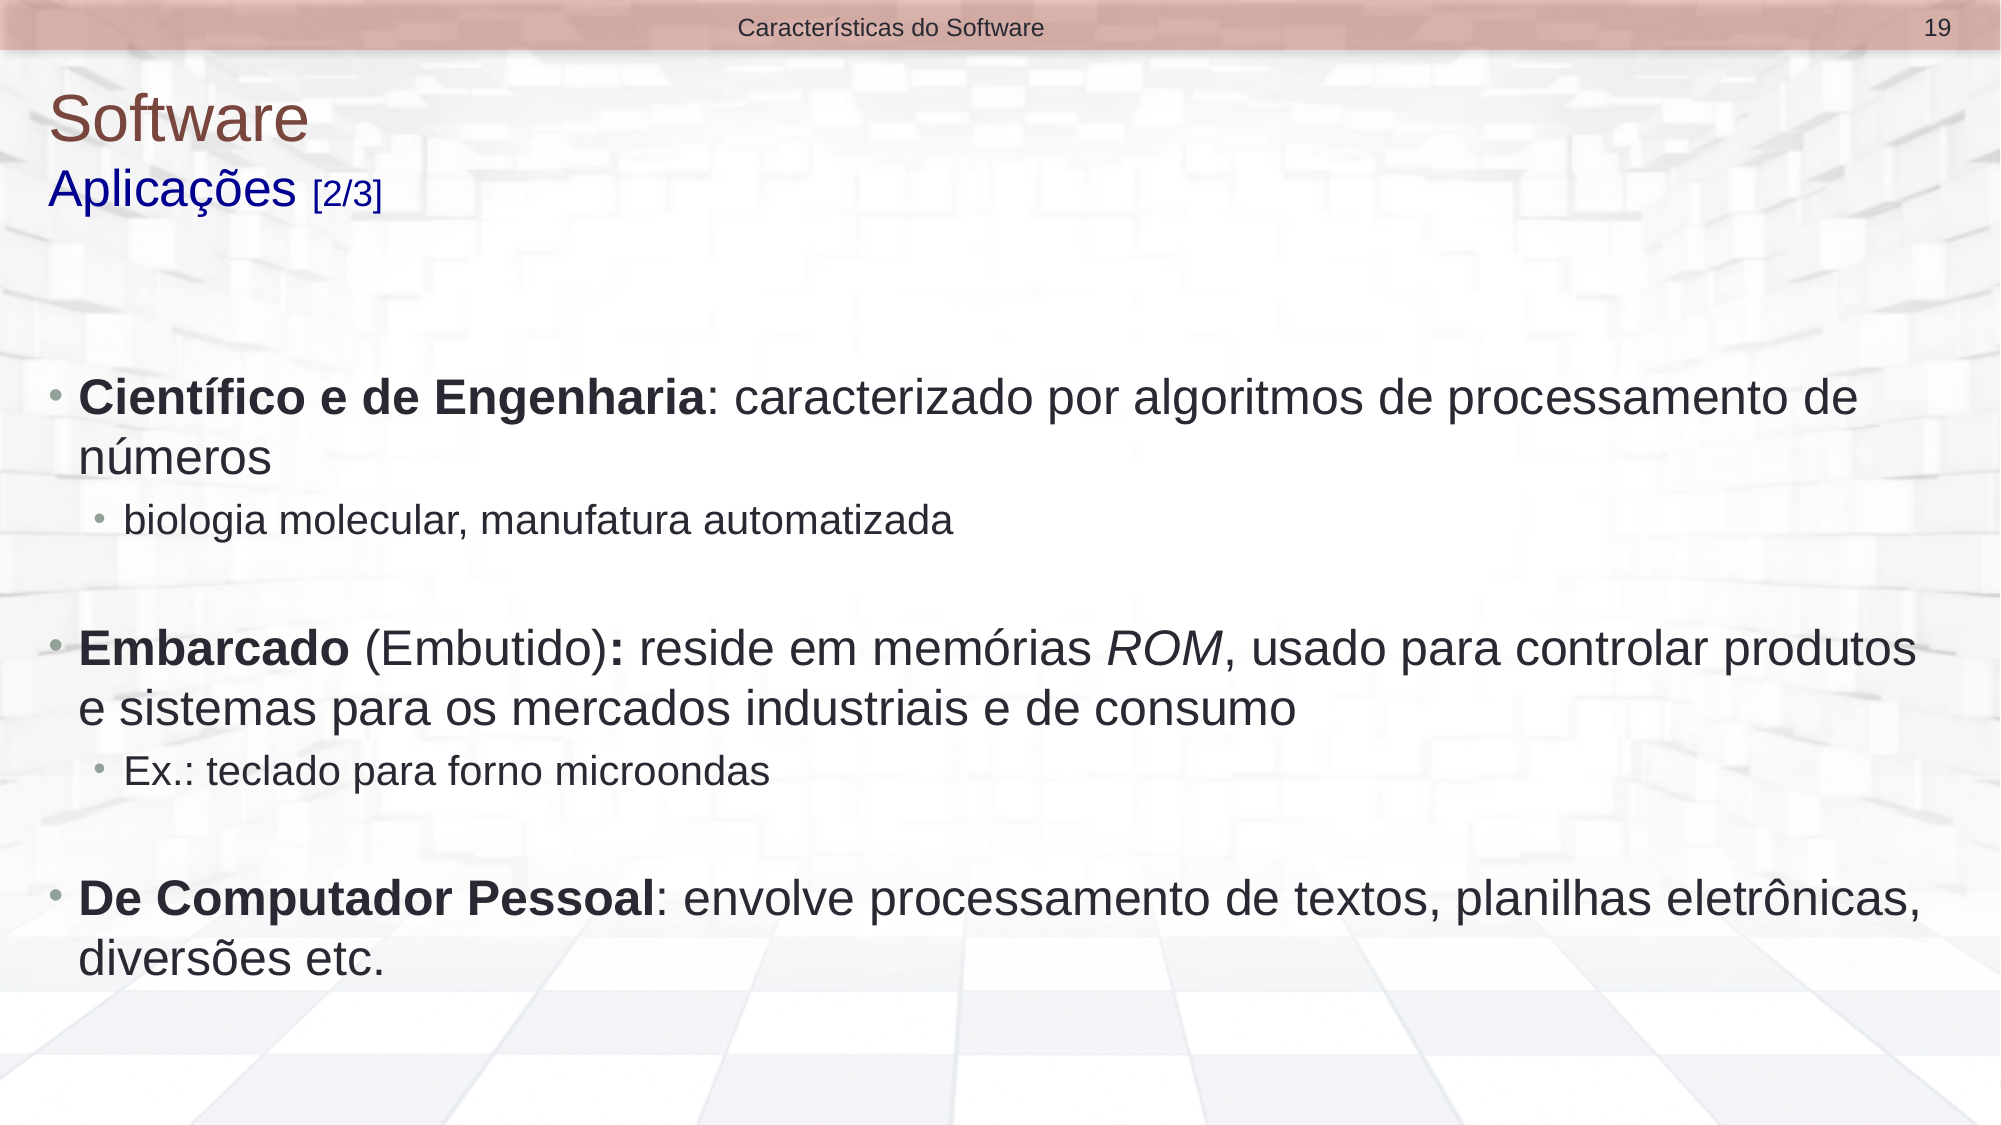

19
Características do Software
# Software Aplicações [2/3]
Científico e de Engenharia: caracterizado por algoritmos de processamento de números
biologia molecular, manufatura automatizada

Embarcado (Embutido): reside em memórias ROM, usado para controlar produtos e sistemas para os mercados industriais e de consumo
Ex.: teclado para forno microondas

De Computador Pessoal: envolve processamento de textos, planilhas eletrônicas, diversões etc.